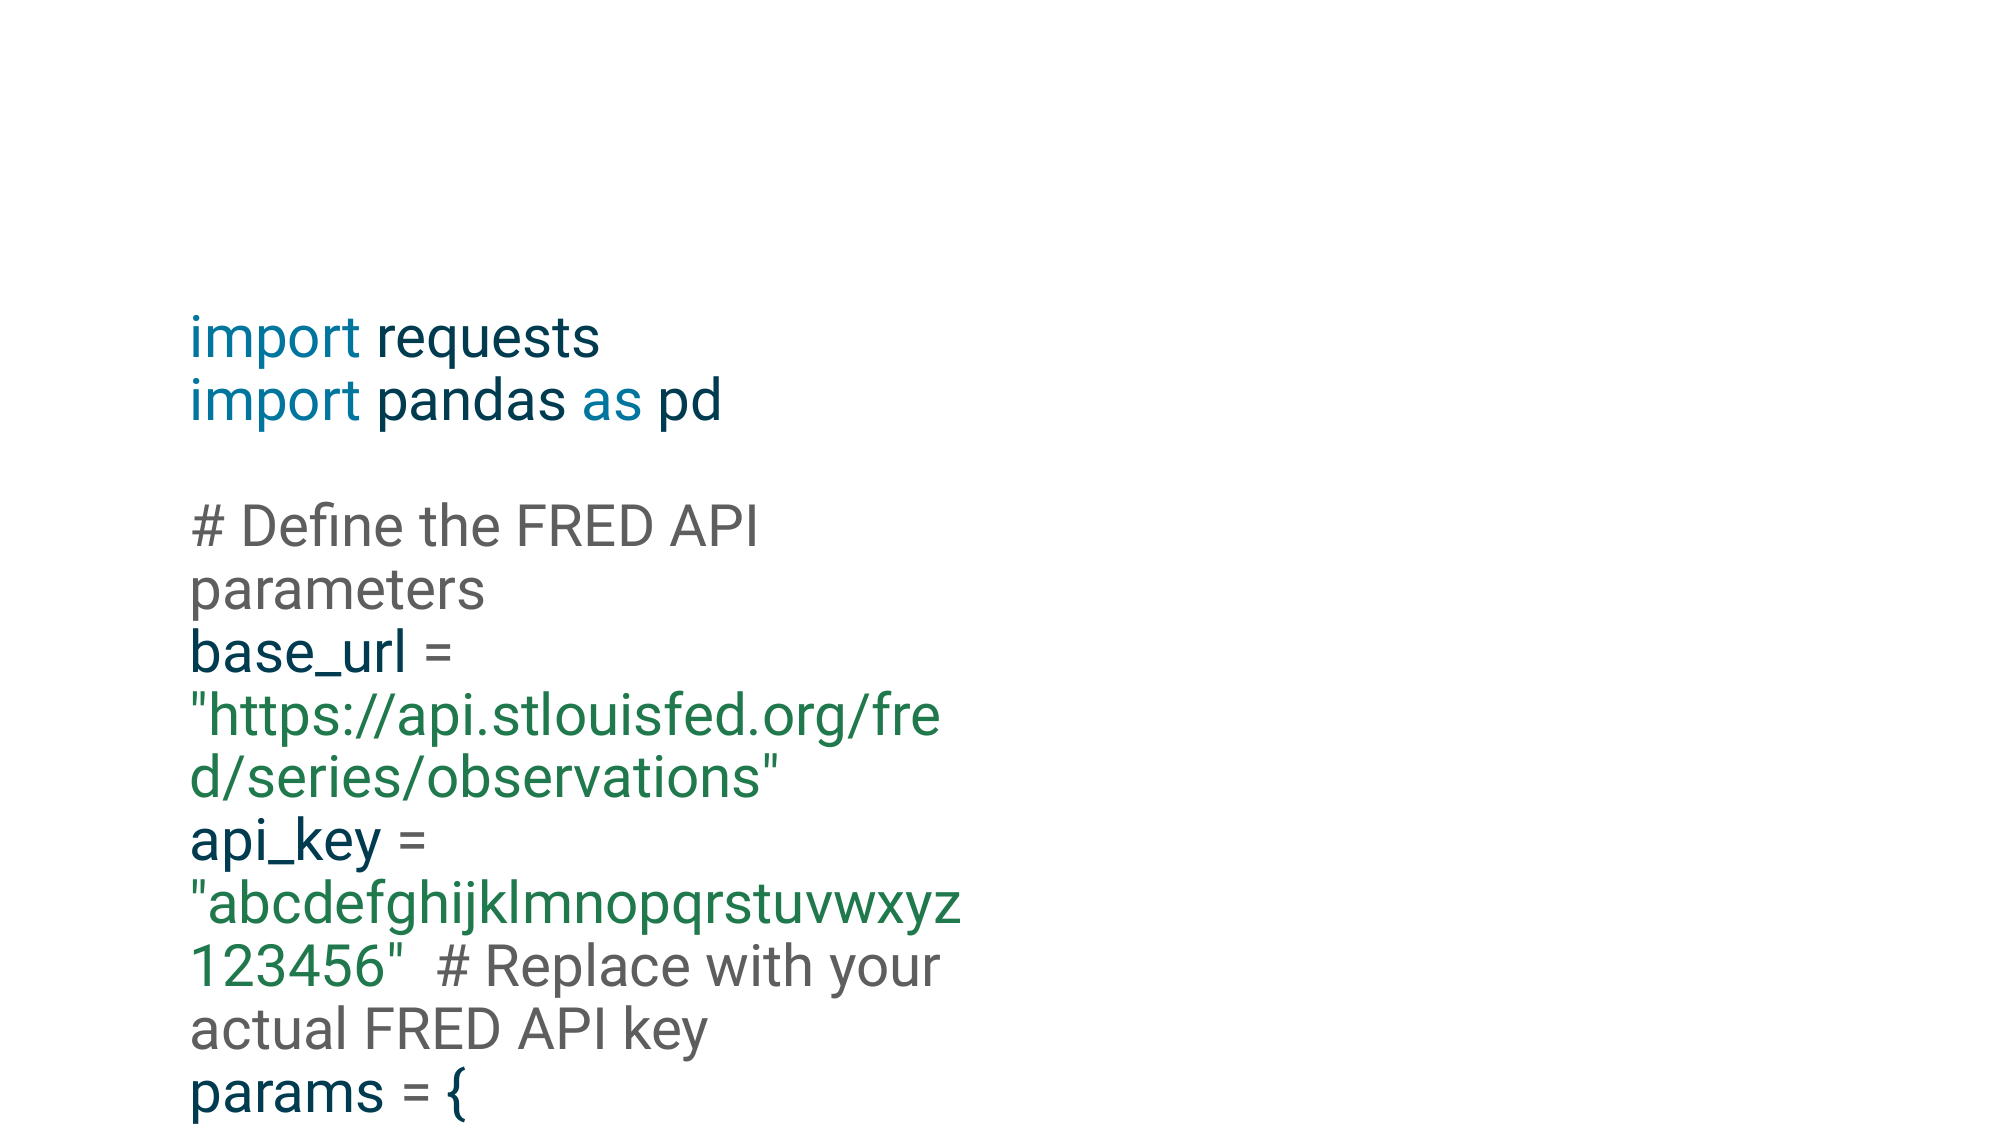

import requests
import pandas as pd
# Define the FRED API parameters
base_url = "https://api.stlouisfed.org/fred/series/observations"
api_key = "abcdefghijklmnopqrstuvwxyz123456"  # Replace with your actual FRED API key
params = {
    "series_id": "UNRATE",  # Unemployment Rate series ID
    "api_key": api_key,
    "file_type": "json"  # Request JSON format
}
# Send the request to the FRED API
response = requests.get(base_url, params=params)
# Check if the request was successful
if response.status_code == 200:
    # Parse the JSON response
    data = response.json()
    observations = data.get("observations", [])
    # Convert observations to a DataFrame
    df = pd.DataFrame(observations)
    # Save the data to a CSV file
    file_path = "/data/UNRATE_data.csv"
    df.to_csv(file_path, index=False)
    print(f"Data saved to {file_path}")
else:
    print(f"Failed to fetch data. Status code: {response.status_code}, Message: {response.text}")